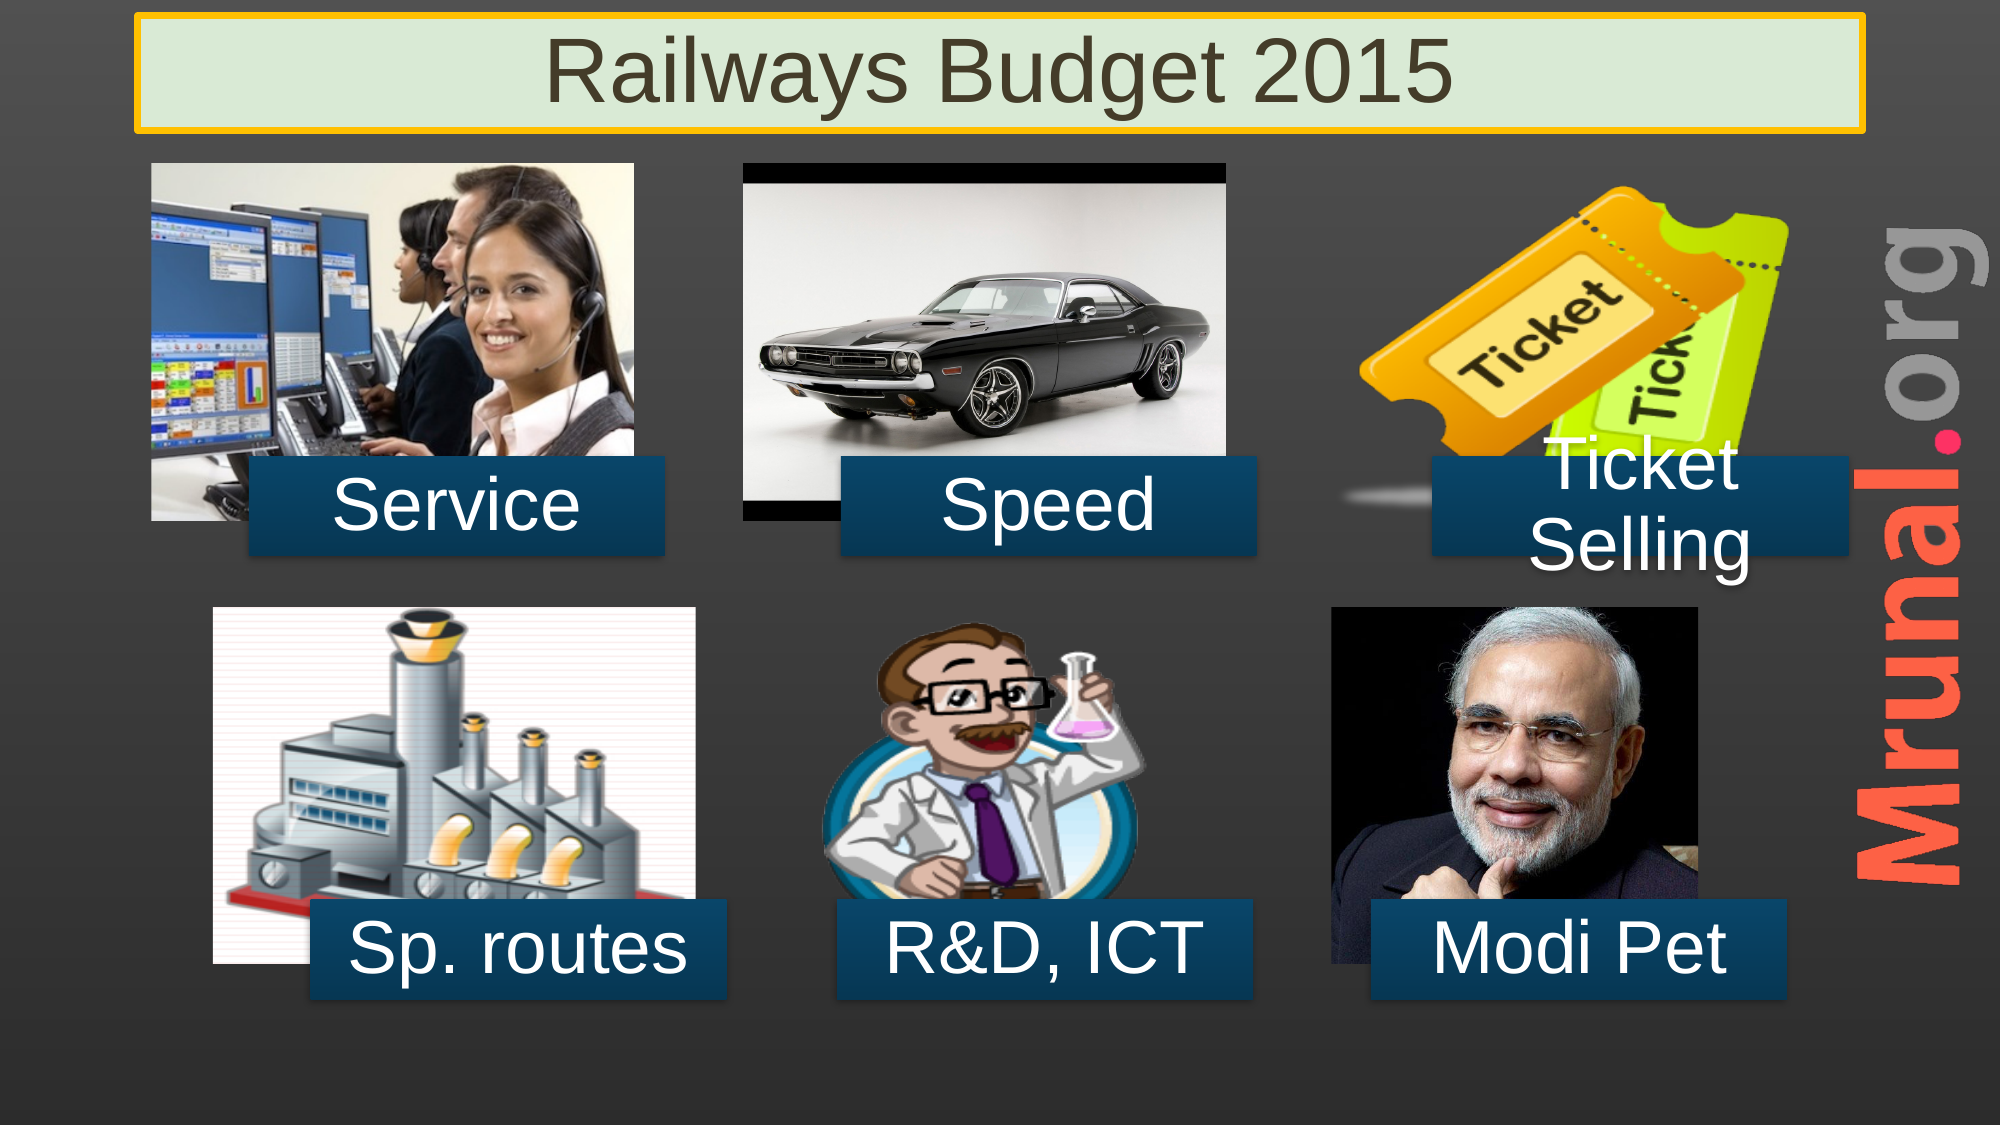

# Railways Budget 2015
Service
Speed
Ticket Selling
Sp. routes
R&D, ICT
Modi Pet